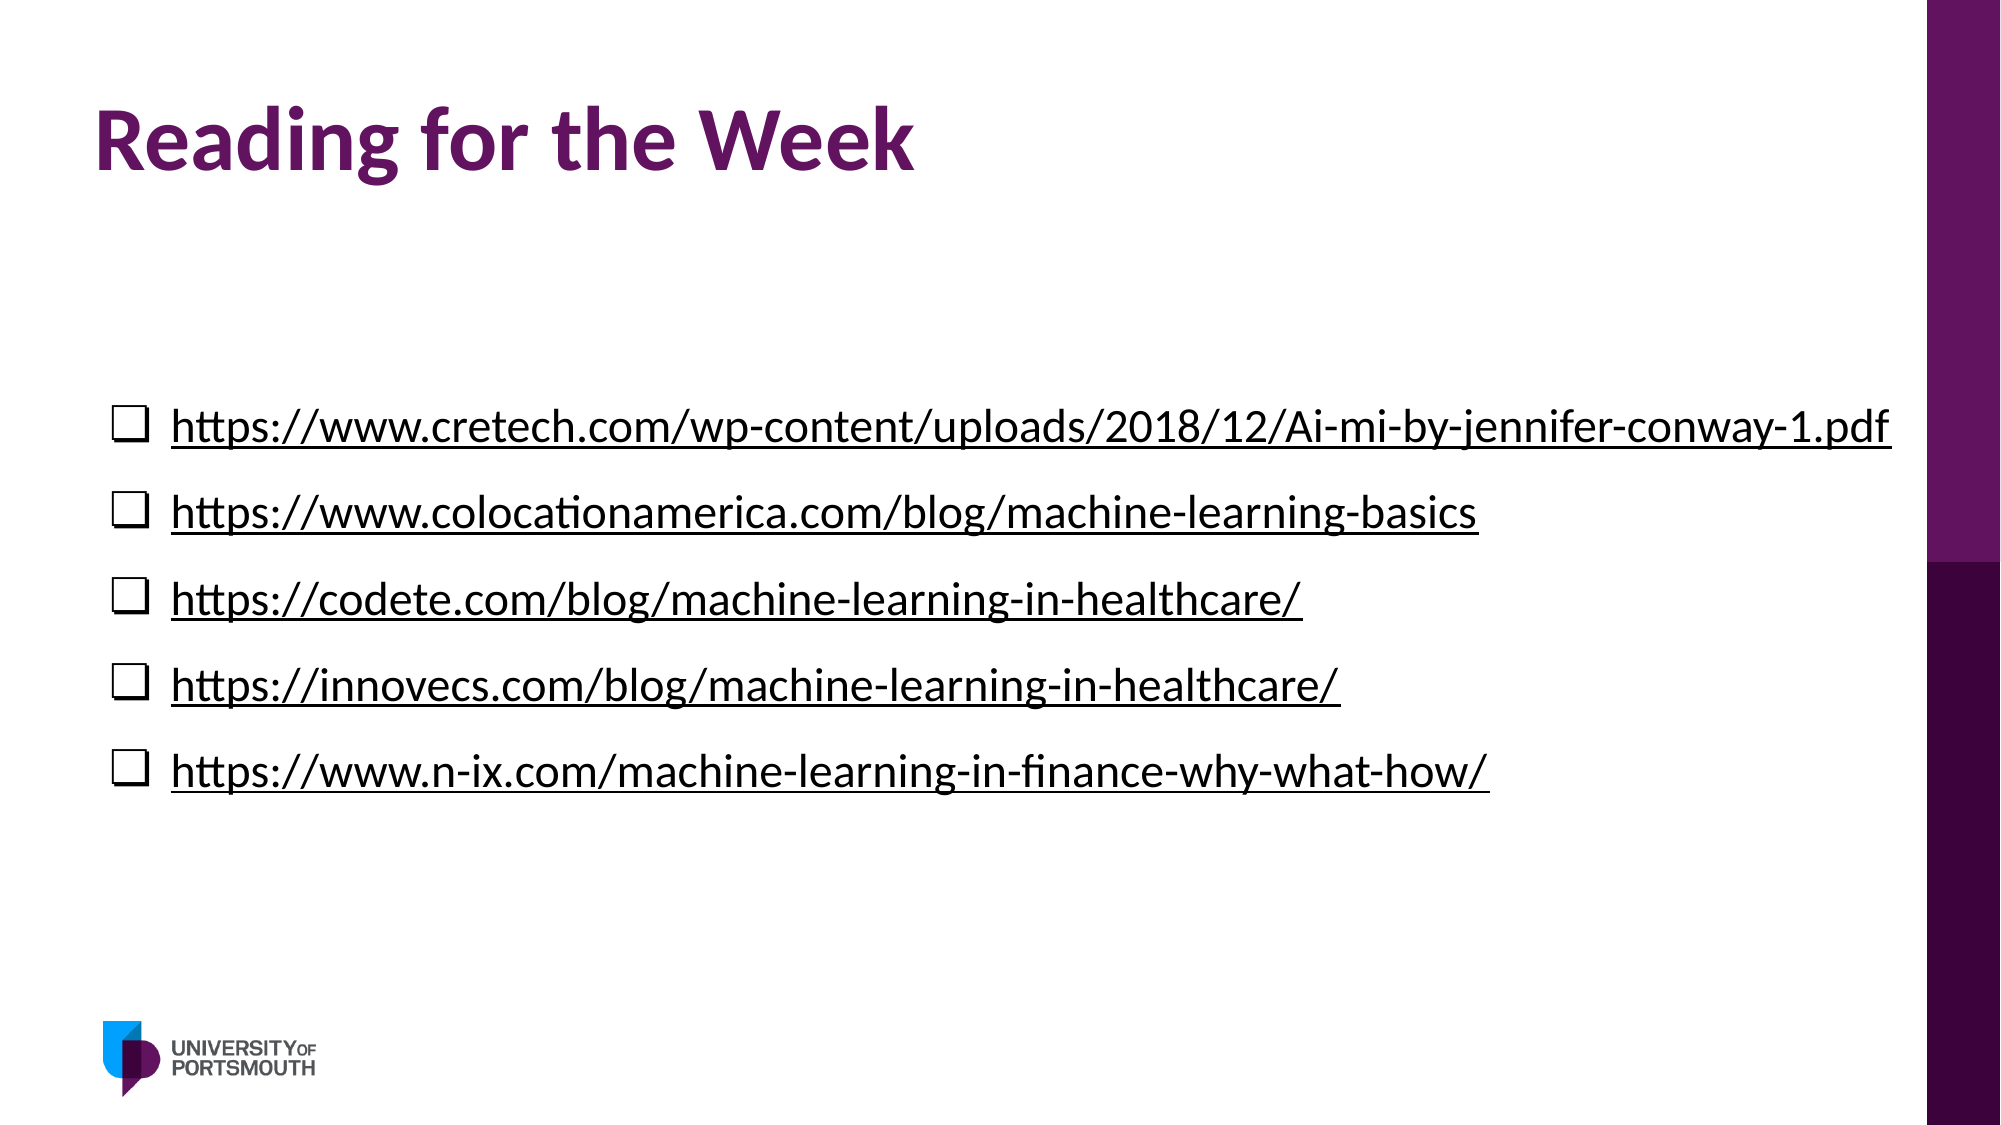

# Reading for the Week

https://www.cretech.com/wp-content/uploads/2018/12/Ai-mi-by-jennifer-conway-1.pdf
https://www.colocationamerica.com/blog/machine-learning-basics
https://codete.com/blog/machine-learning-in-healthcare/
https://innovecs.com/blog/machine-learning-in-healthcare/
https://www.n-ix.com/machine-learning-in-finance-why-what-how/